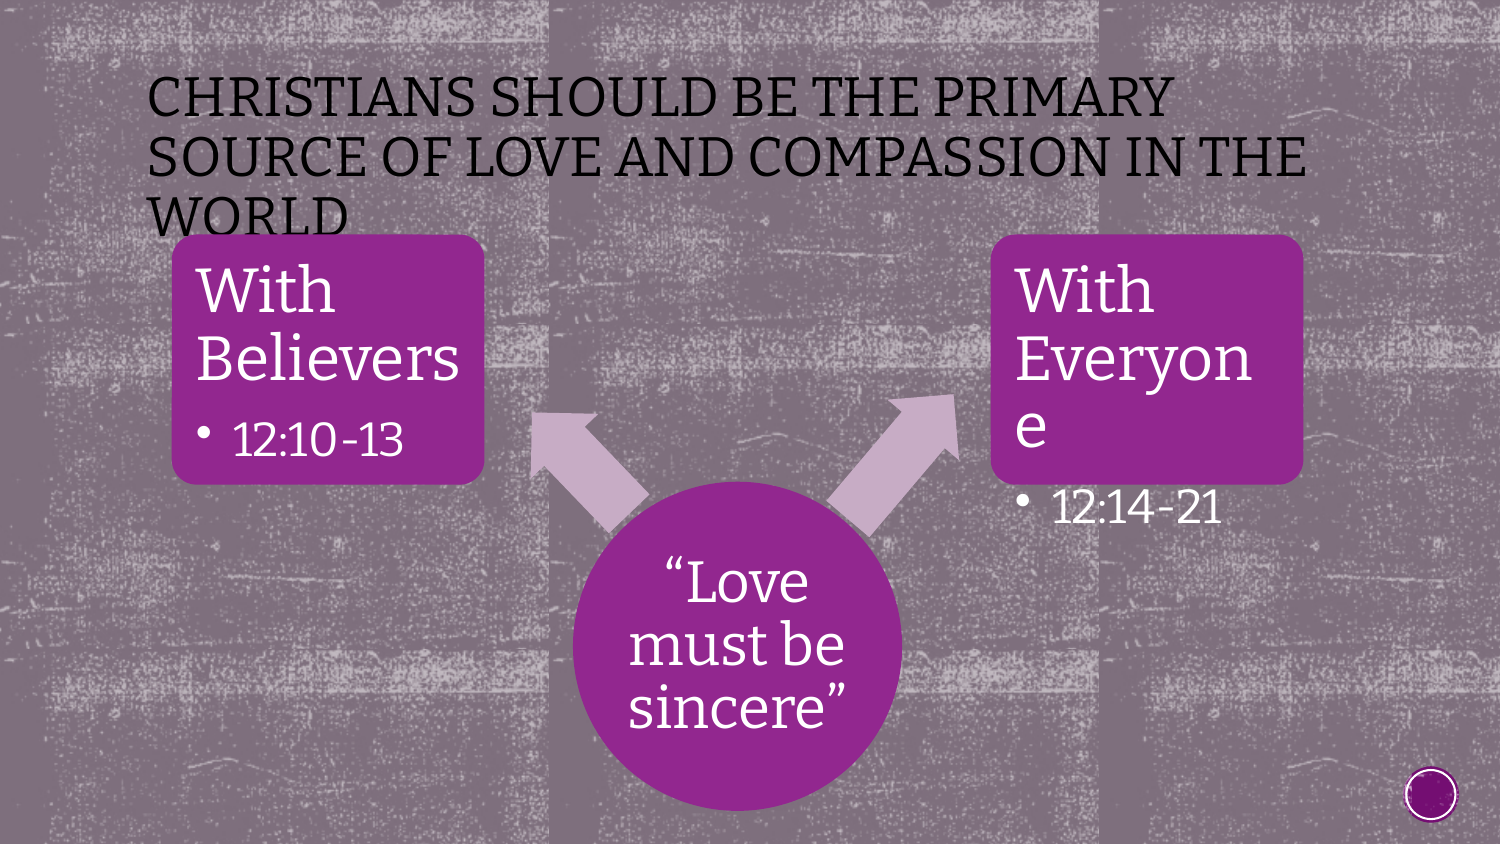

# Christians should be the primary source of Love and Compassion in the world
“Love must be sincere”
With Believers
12:10-13
With Everyone
12:14-21